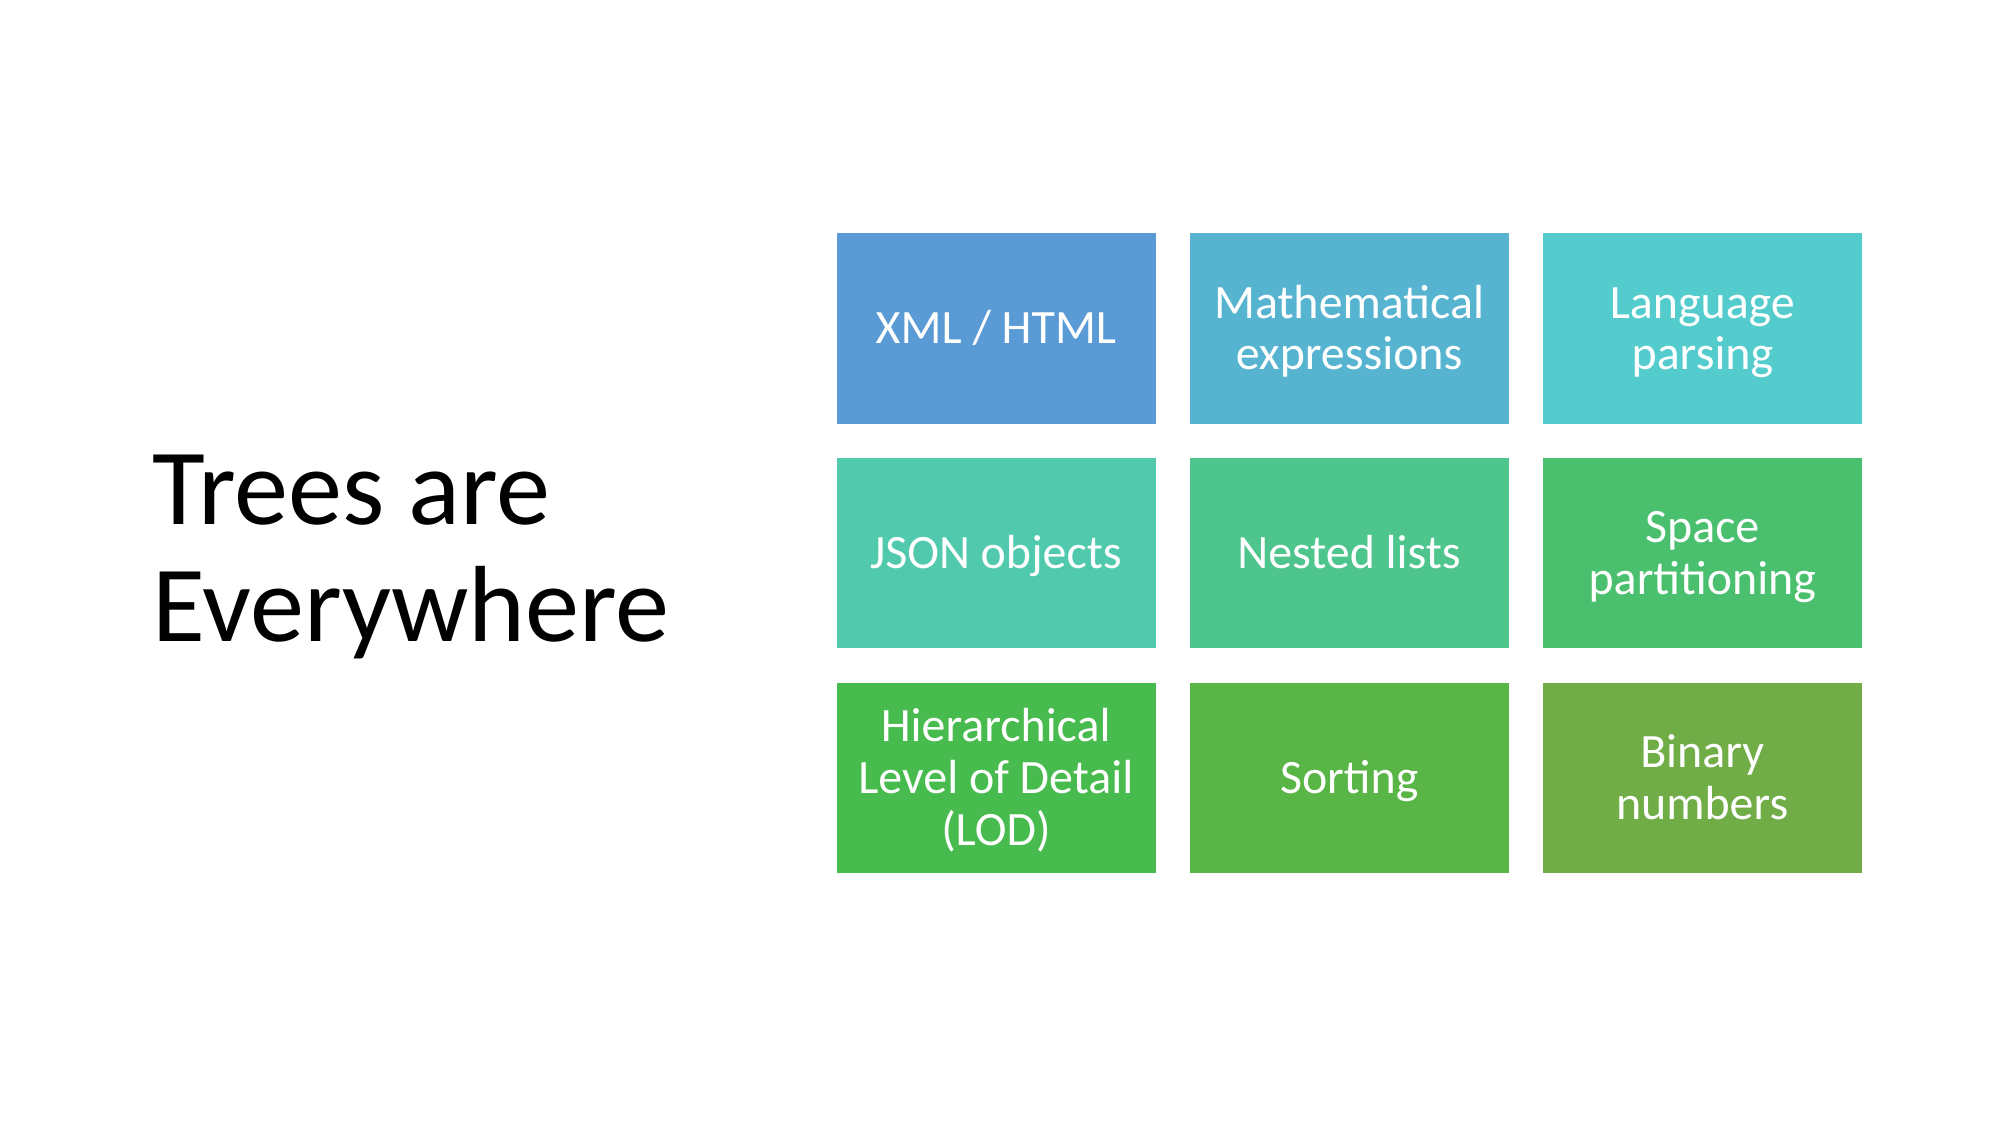

# Trees are Everywhere
XML / HTML
Mathematical expressions
Language parsing
JSON objects
Nested lists
Space partitioning
Hierarchical Level of Detail (LOD)
Sorting
Binary numbers